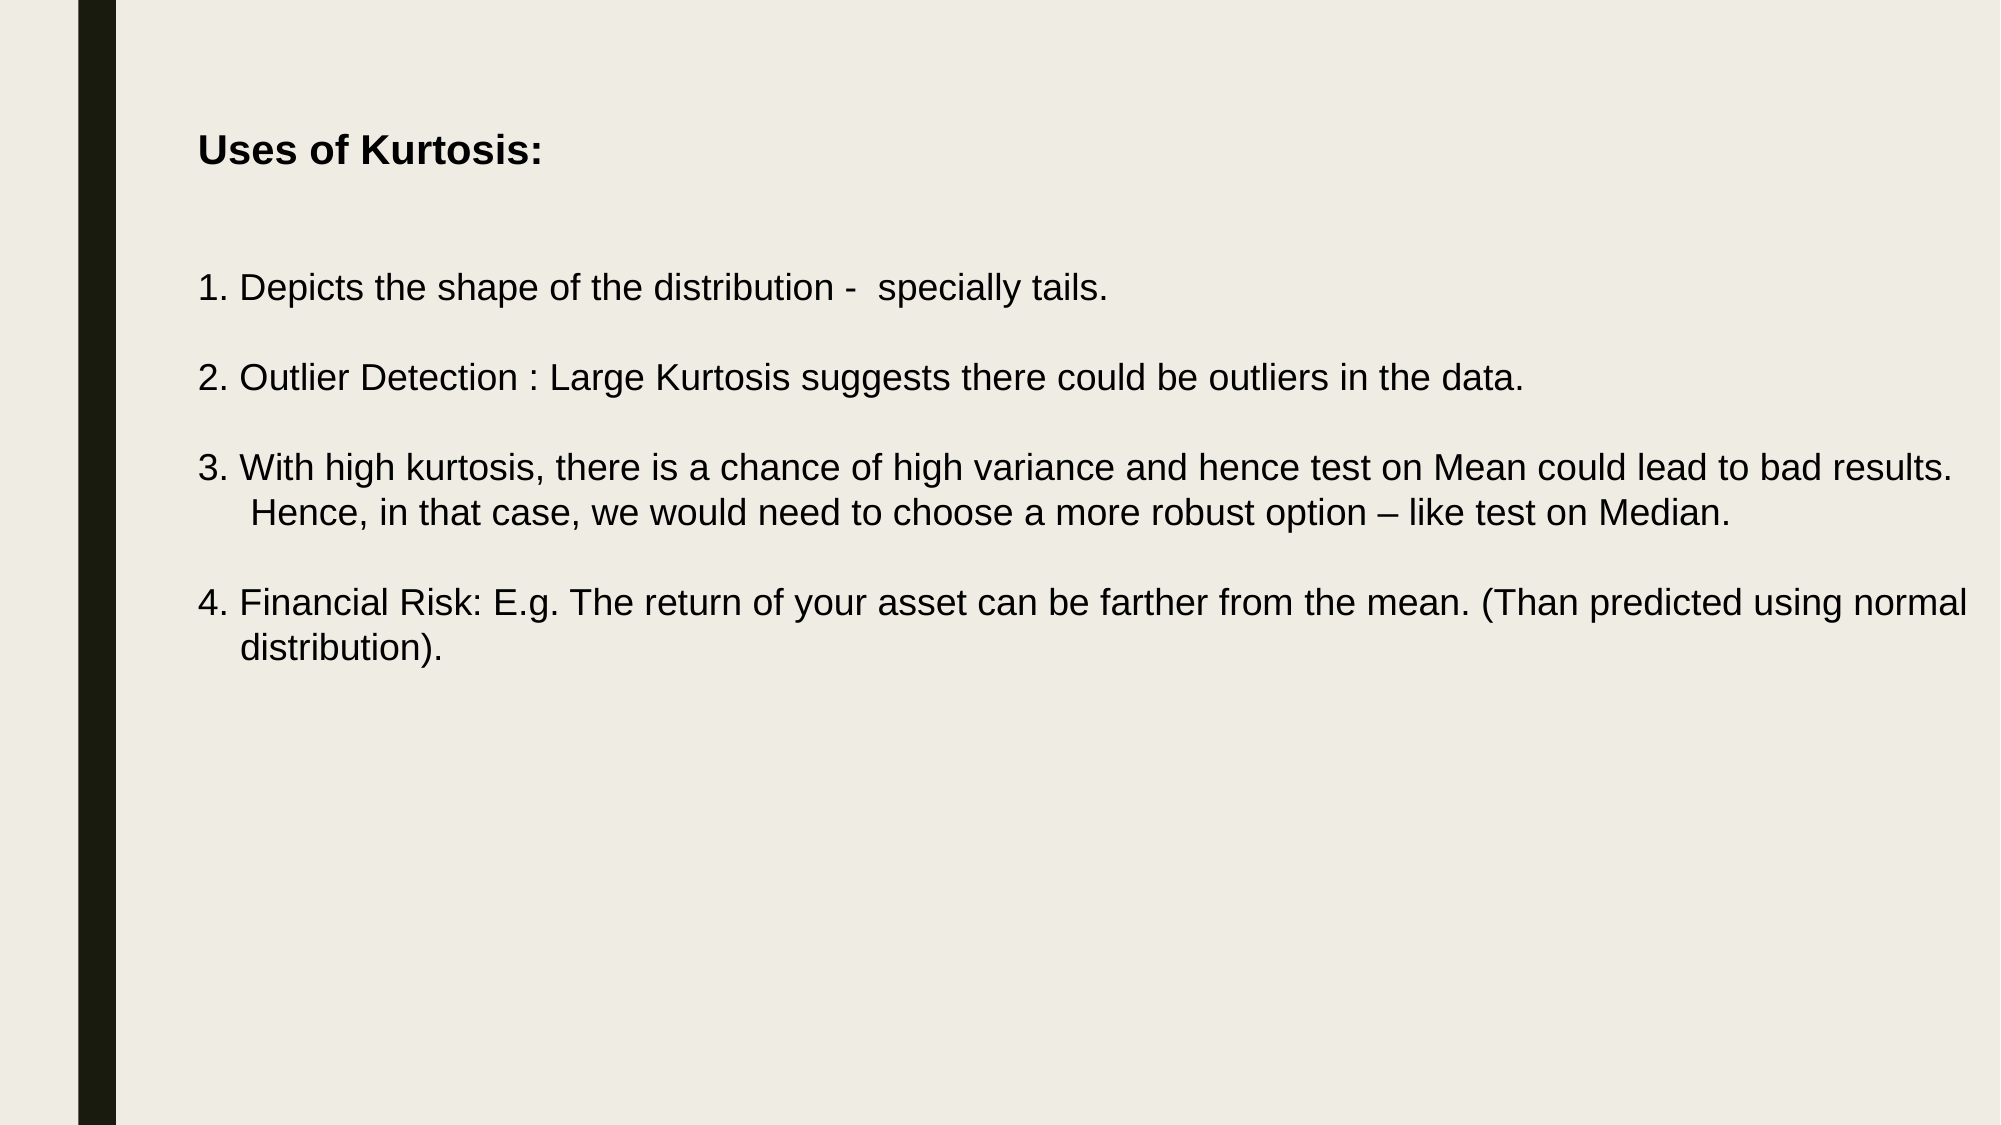

Uses of Kurtosis:

1. Depicts the shape of the distribution -  specially tails.

2. Outlier Detection : Large Kurtosis suggests there could be outliers in the data.

3. With high kurtosis, there is a chance of high variance and hence test on Mean could lead to bad results.
     Hence, in that case, we would need to choose a more robust option – like test on Median.

4. Financial Risk: E.g. The return of your asset can be farther from the mean. (Than predicted using normal
    distribution).